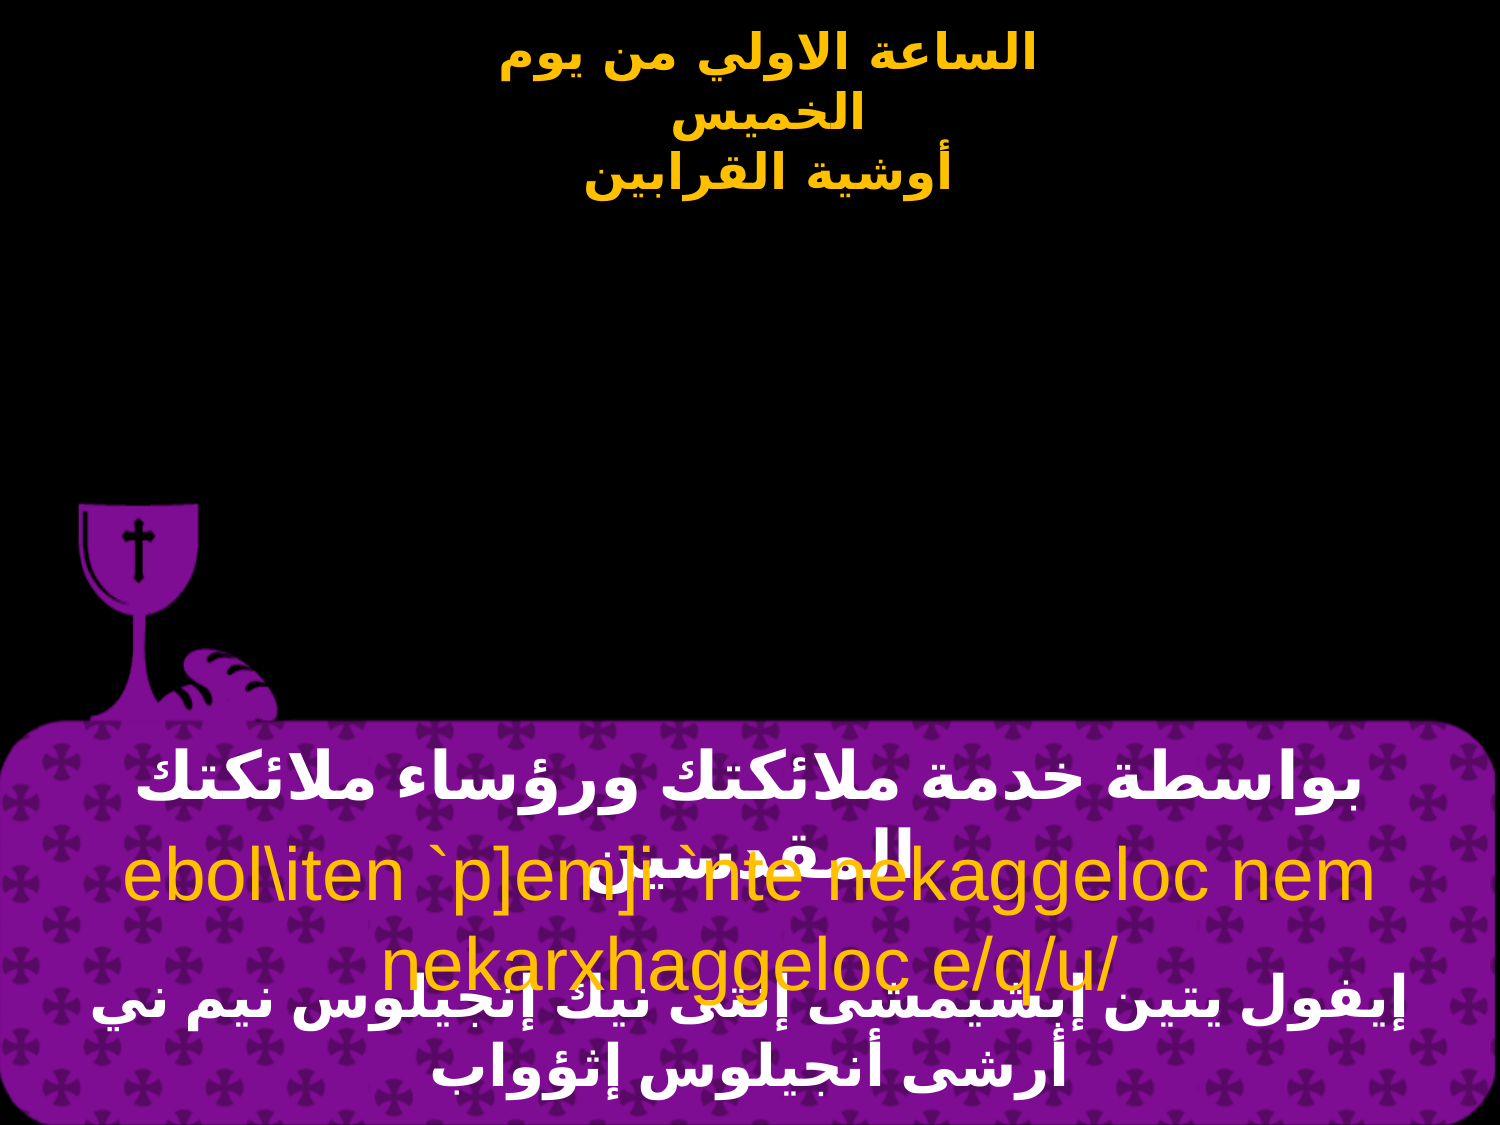

# بواسطة خدمة ملائكتك ورؤساء ملائكتك المقدسين
ebol\iten `p]em]i `nte nekaggeloc nem nekarxhaggeloc e/q/u/
إيفول يتين إبشيمشى إنتى نيك إنجيلوس نيم ني أرشى أنجيلوس إثؤواب